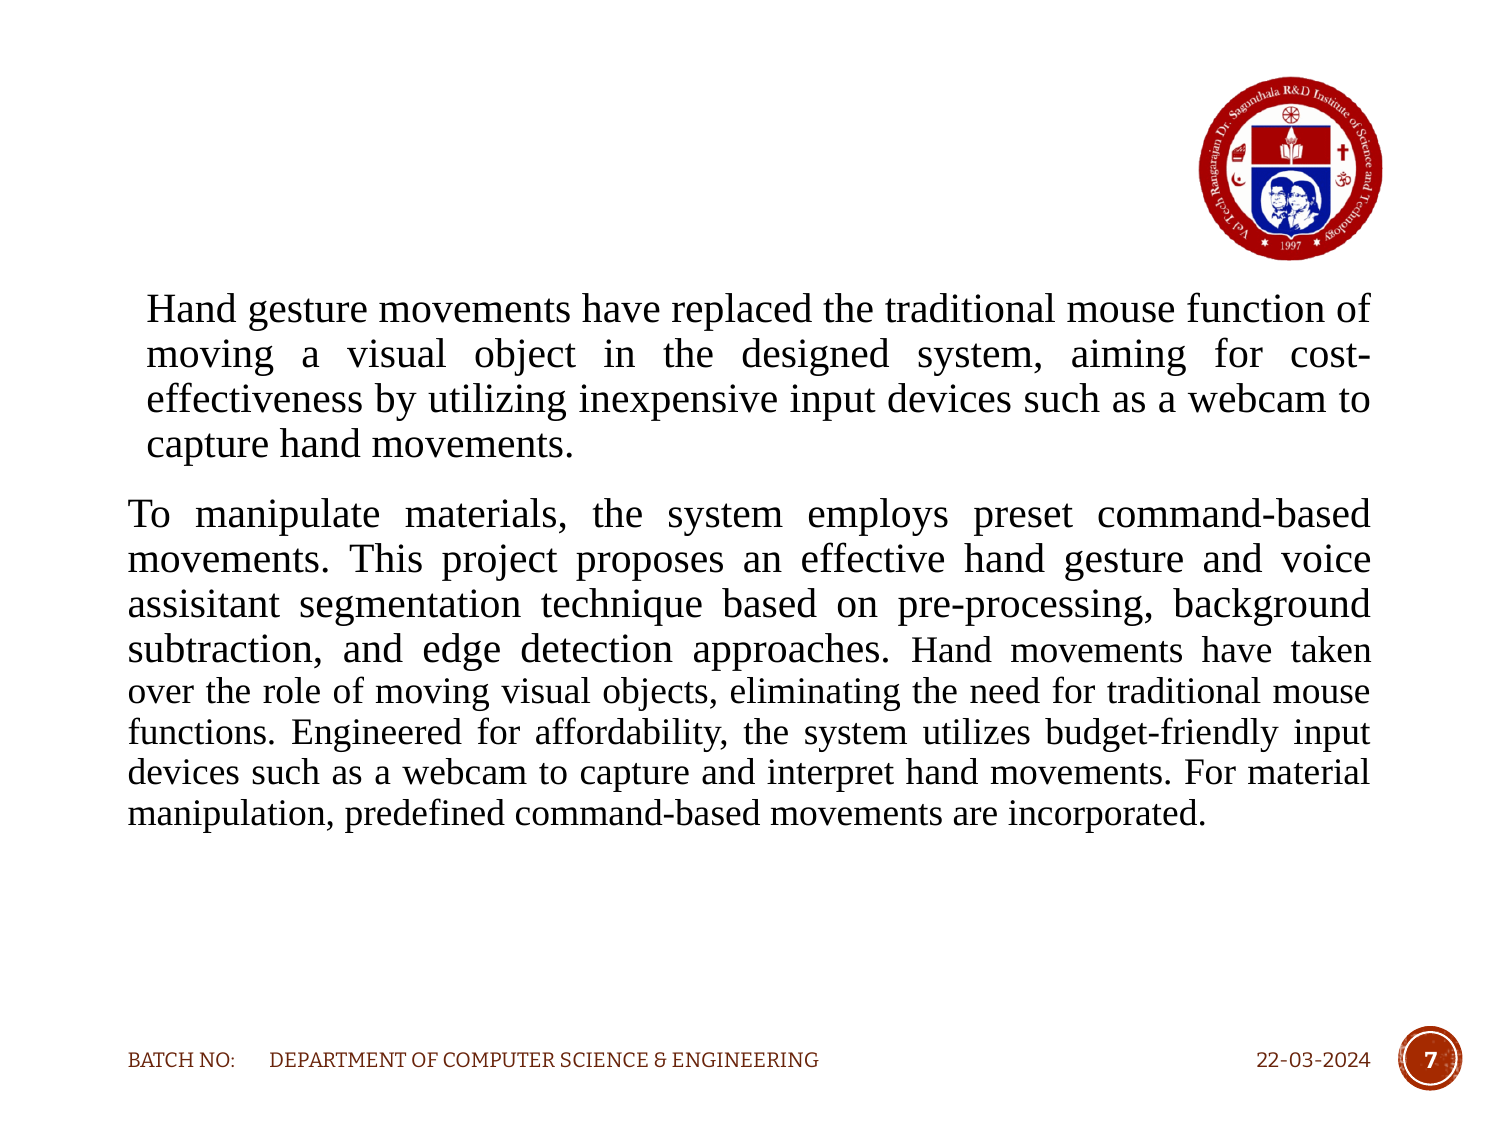

Hand gesture movements have replaced the traditional mouse function of moving a visual object in the designed system, aiming for cost-effectiveness by utilizing inexpensive input devices such as a webcam to capture hand movements.
To manipulate materials, the system employs preset command-based movements. This project proposes an effective hand gesture and voice assisitant segmentation technique based on pre-processing, background subtraction, and edge detection approaches. Hand movements have taken over the role of moving visual objects, eliminating the need for traditional mouse functions. Engineered for affordability, the system utilizes budget-friendly input devices such as a webcam to capture and interpret hand movements. For material manipulation, predefined command-based movements are incorporated.
BATCH NO:        DEPARTMENT OF COMPUTER SCIENCE & ENGINEERING
22-03-2024
7